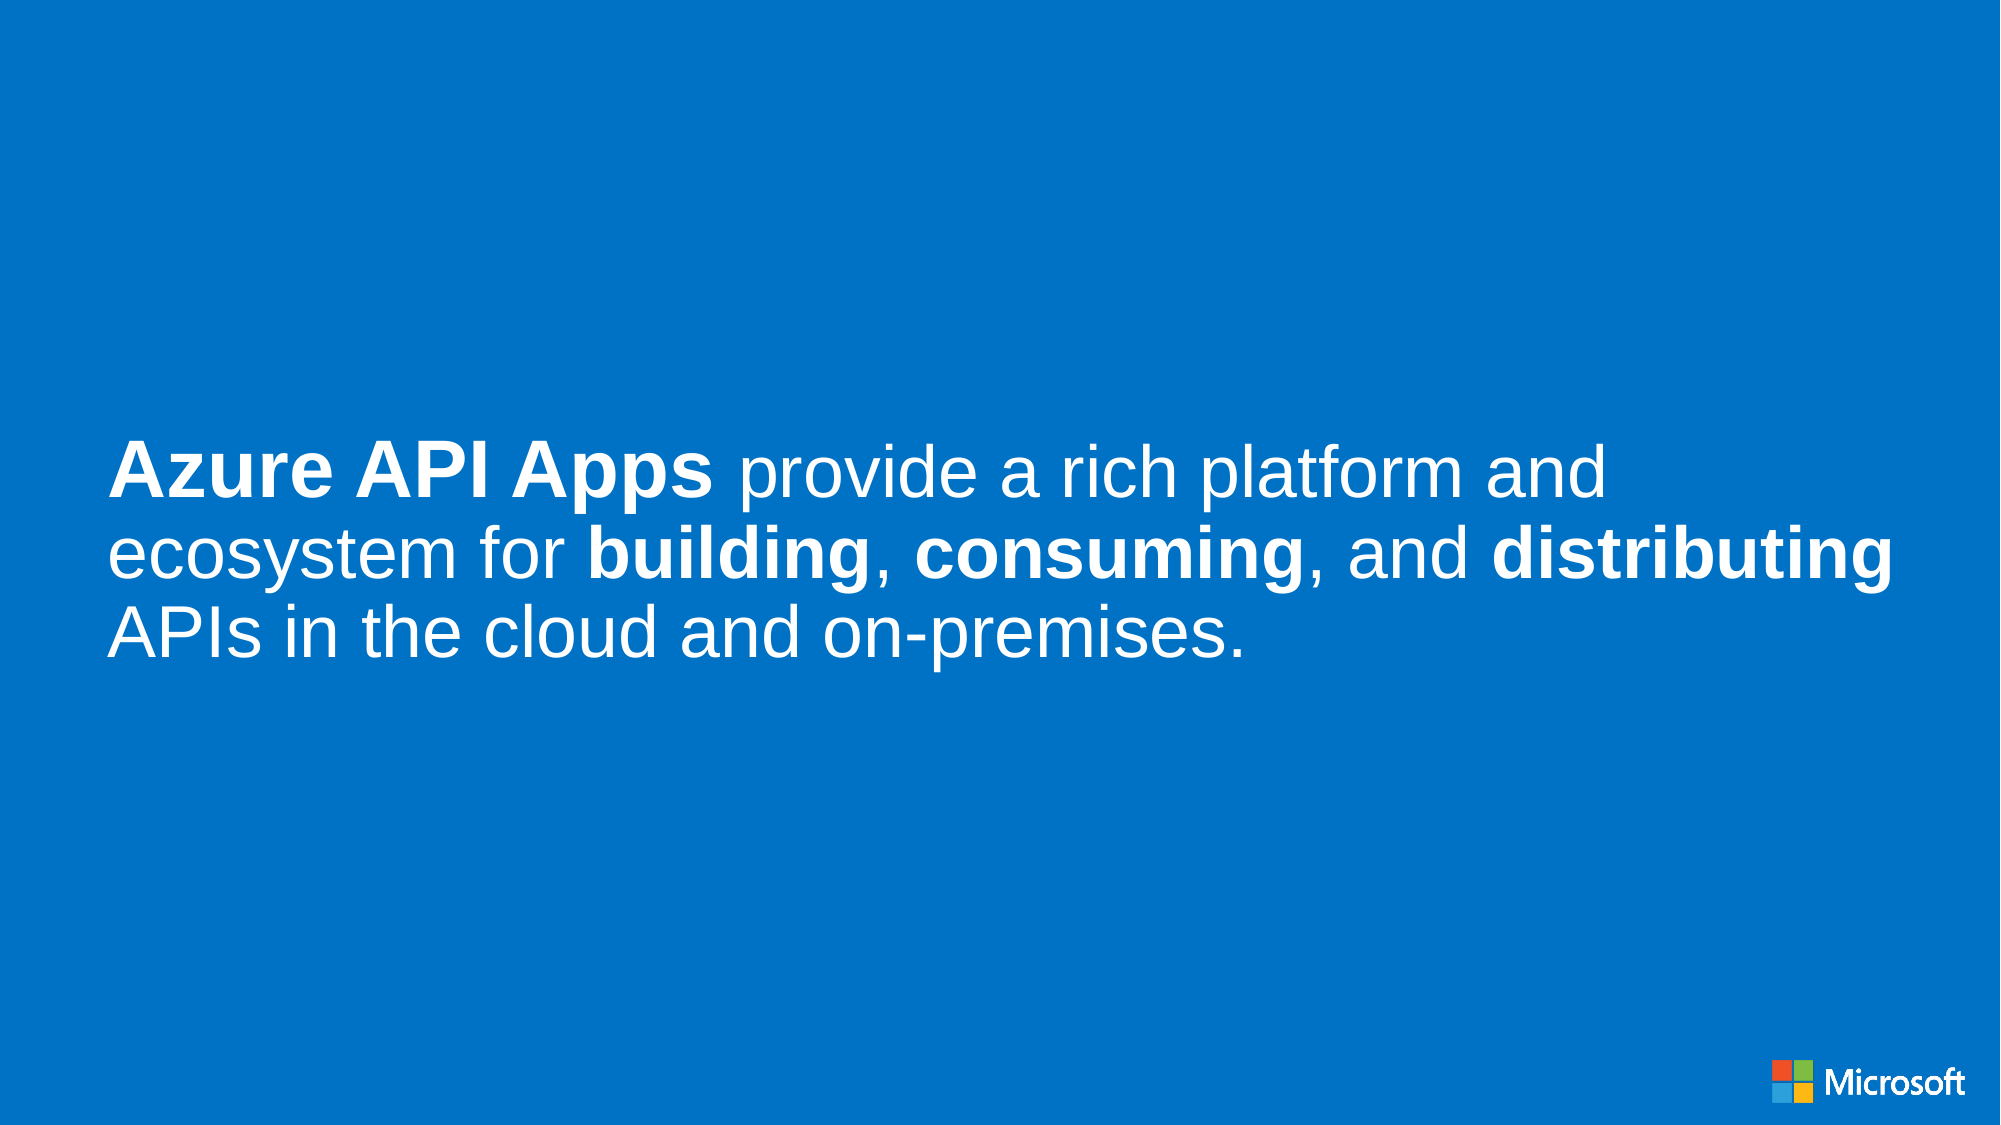

Azure API Apps provide a rich platform and ecosystem for building, consuming, and distributing APIs in the cloud and on-premises.